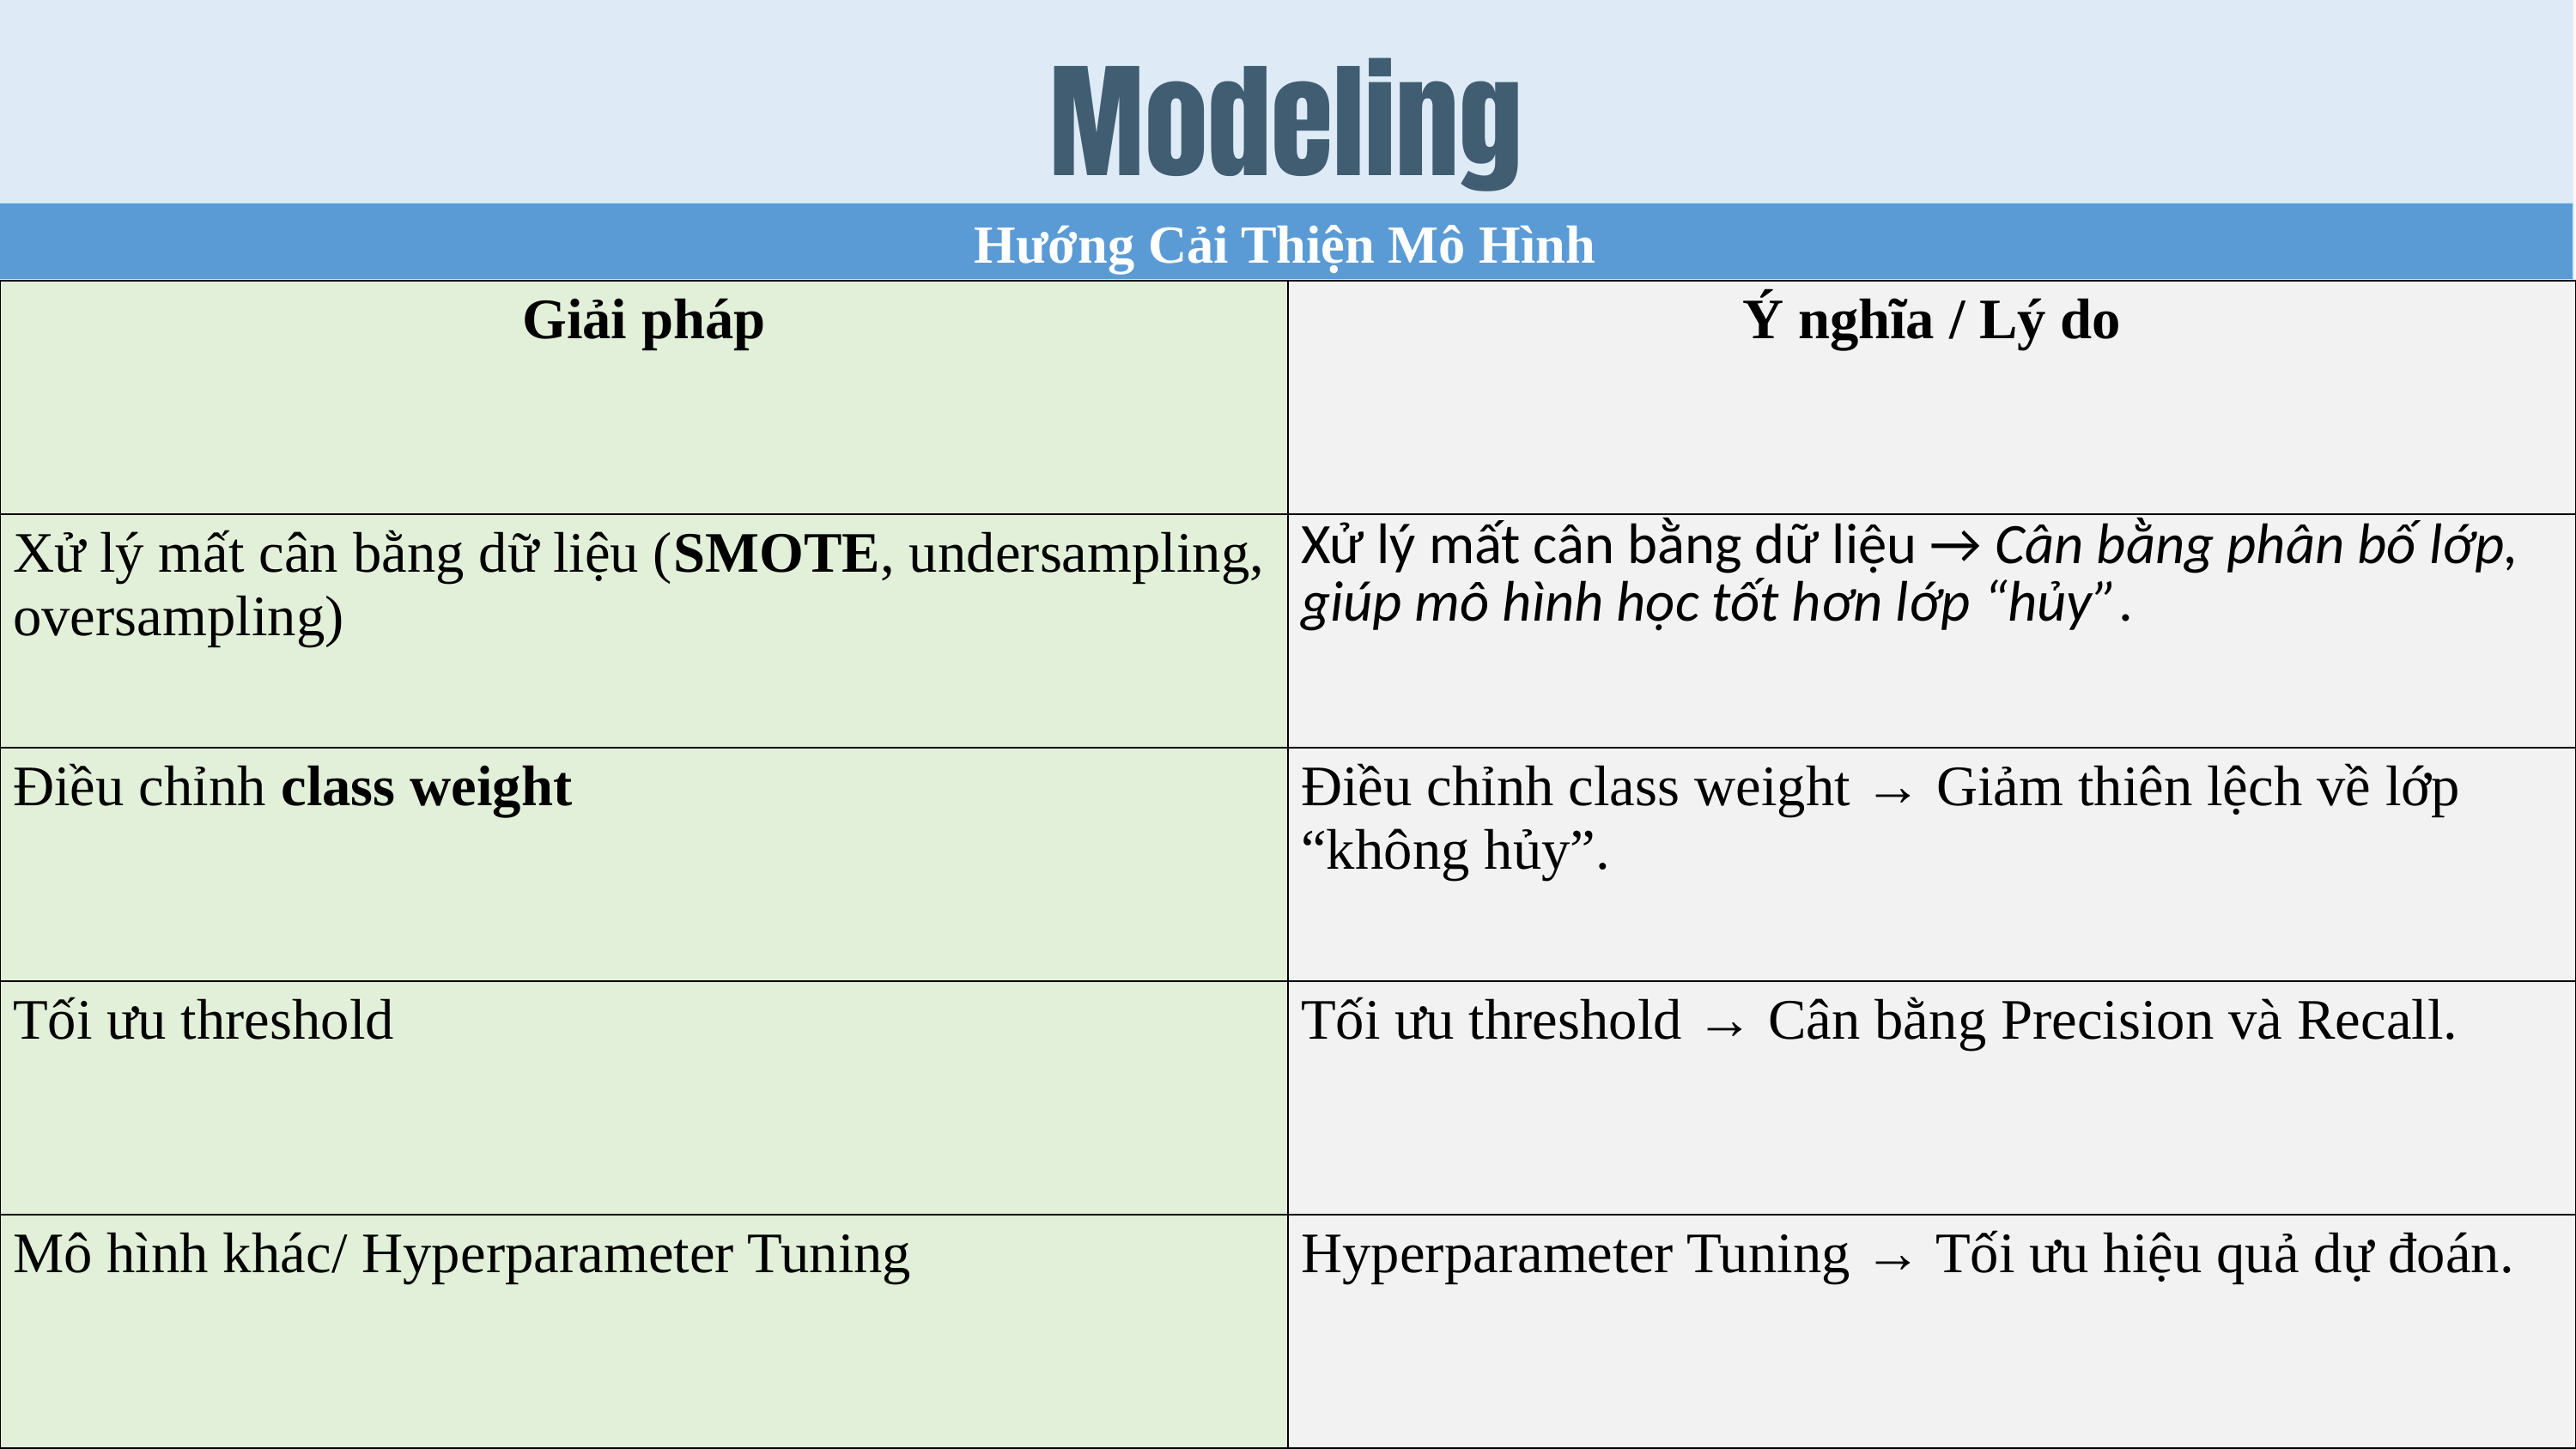

Modeling
Hướng Cải Thiện Mô Hình
| Giải pháp | Ý nghĩa / Lý do |
| --- | --- |
| Xử lý mất cân bằng dữ liệu (SMOTE, undersampling, oversampling) | Xử lý mất cân bằng dữ liệu → Cân bằng phân bố lớp, giúp mô hình học tốt hơn lớp “hủy”. |
| Điều chỉnh class weight | Điều chỉnh class weight → Giảm thiên lệch về lớp “không hủy”. |
| Tối ưu threshold | Tối ưu threshold → Cân bằng Precision và Recall. |
| Mô hình khác/ Hyperparameter Tuning | Hyperparameter Tuning → Tối ưu hiệu quả dự đoán. |